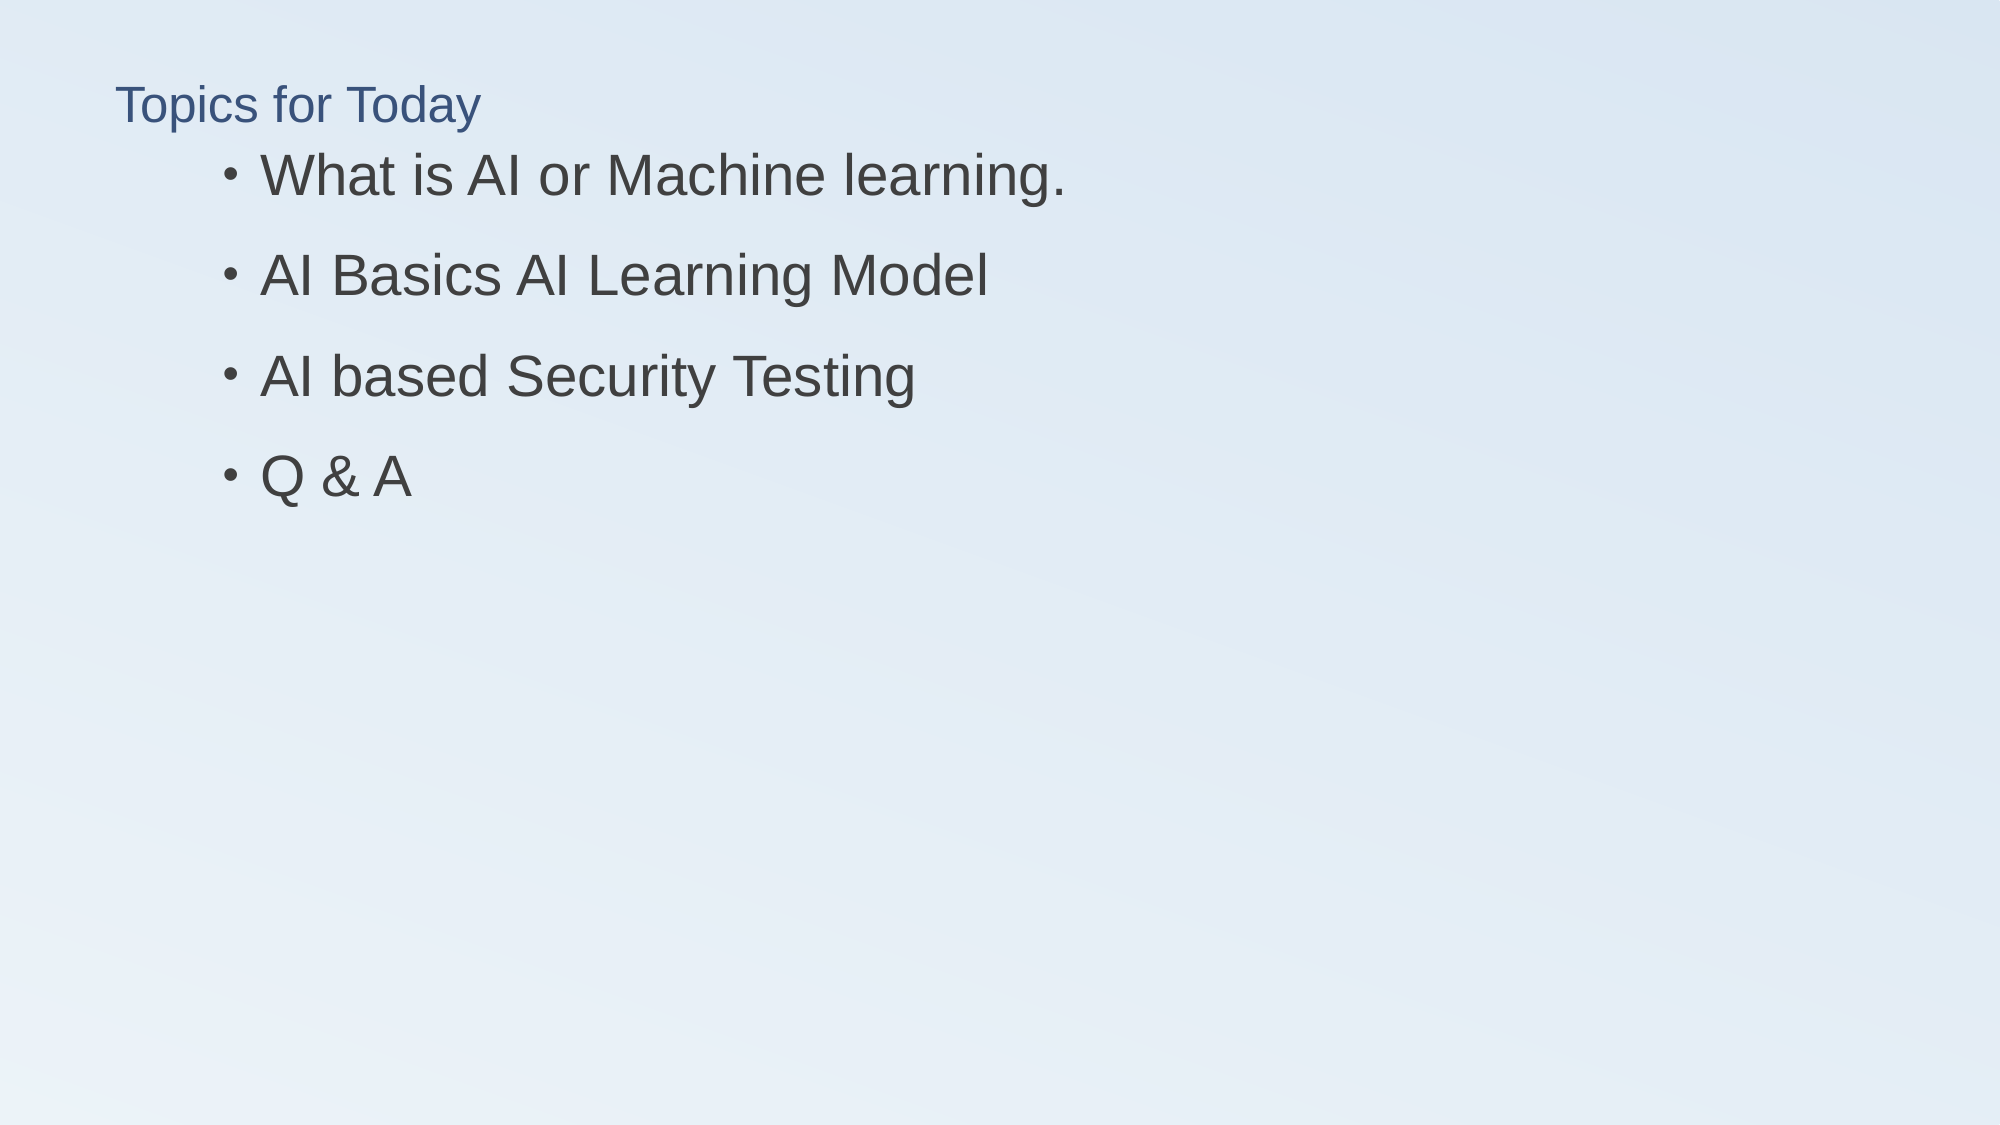

# Topics for Today
What is AI or Machine learning.
AI Basics AI Learning Model
AI based Security Testing
Q & A